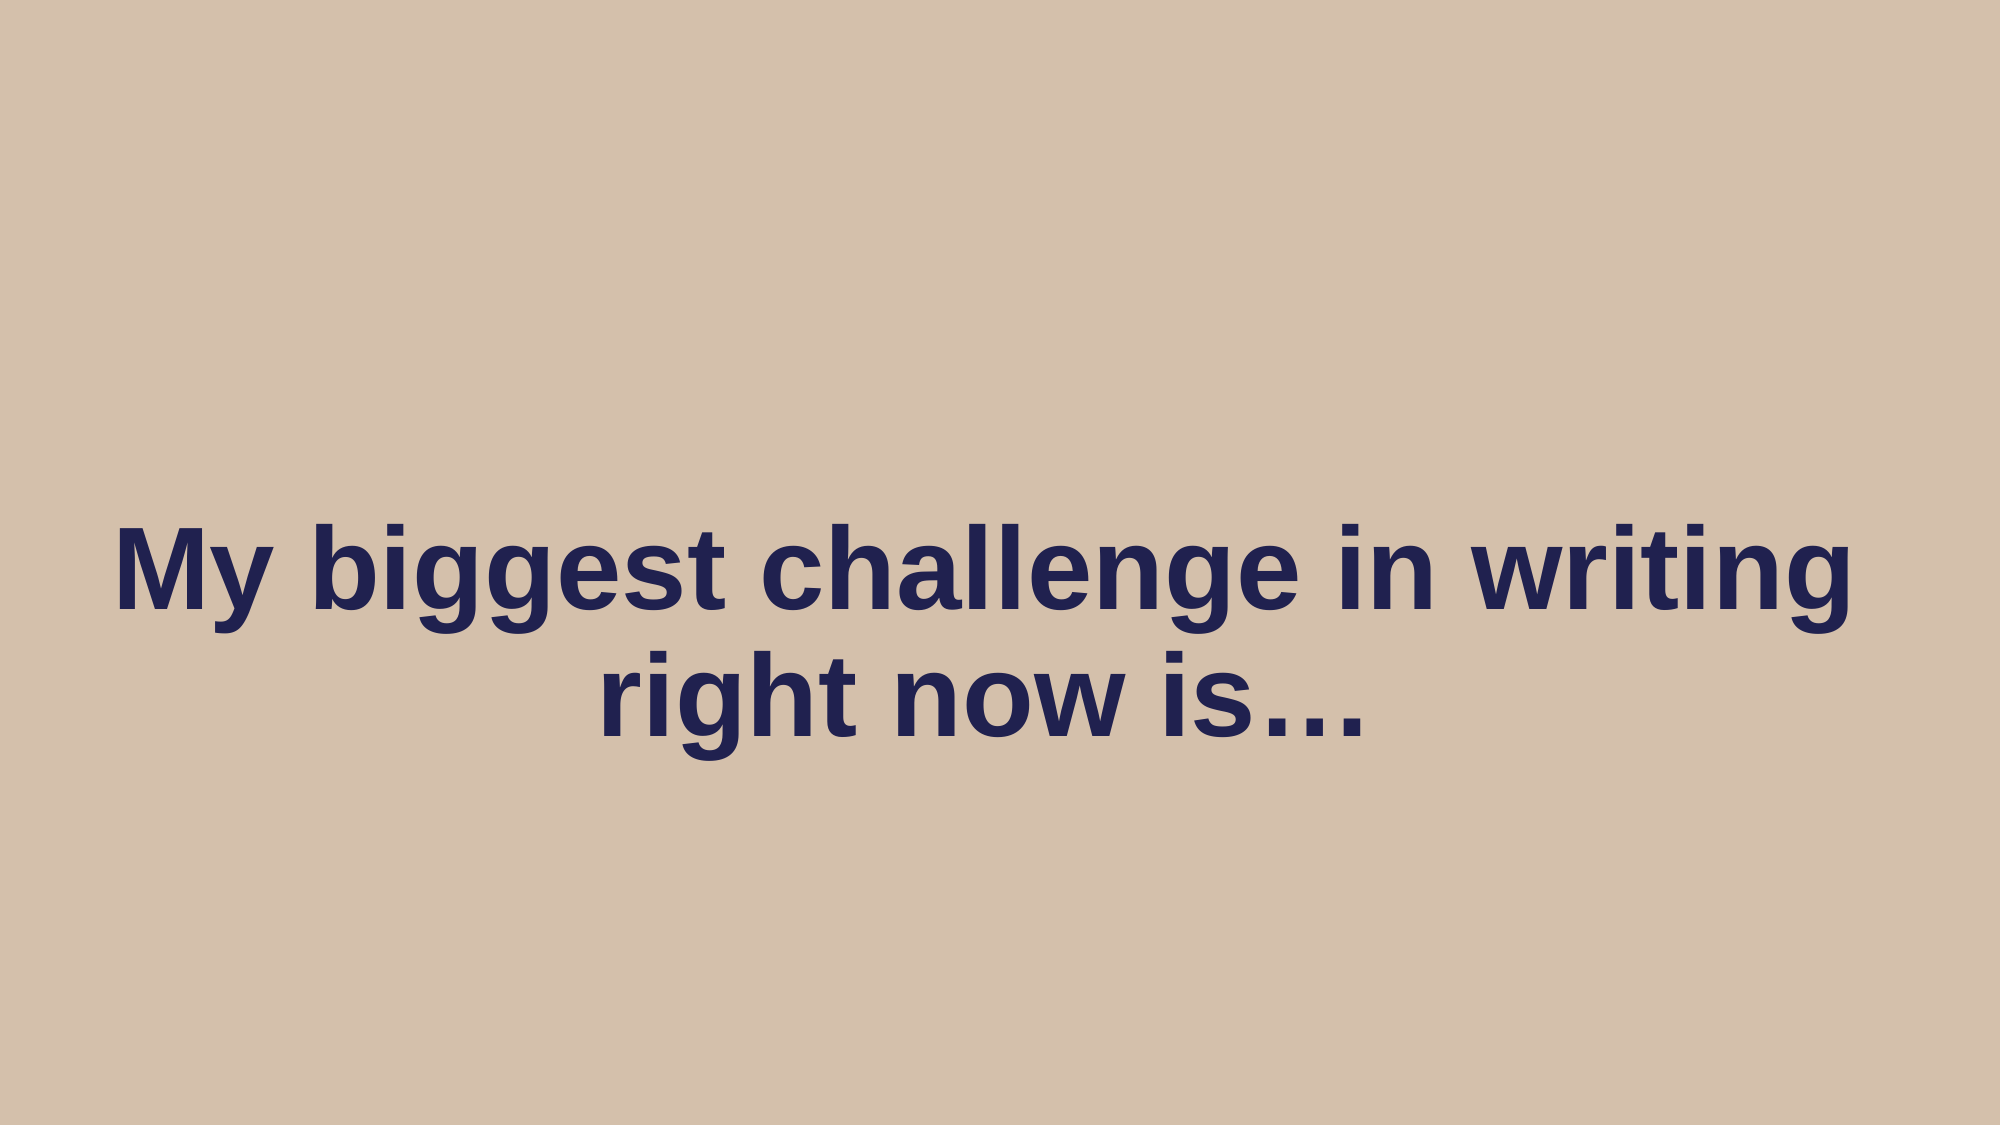

My biggest challenge in writing right now is…